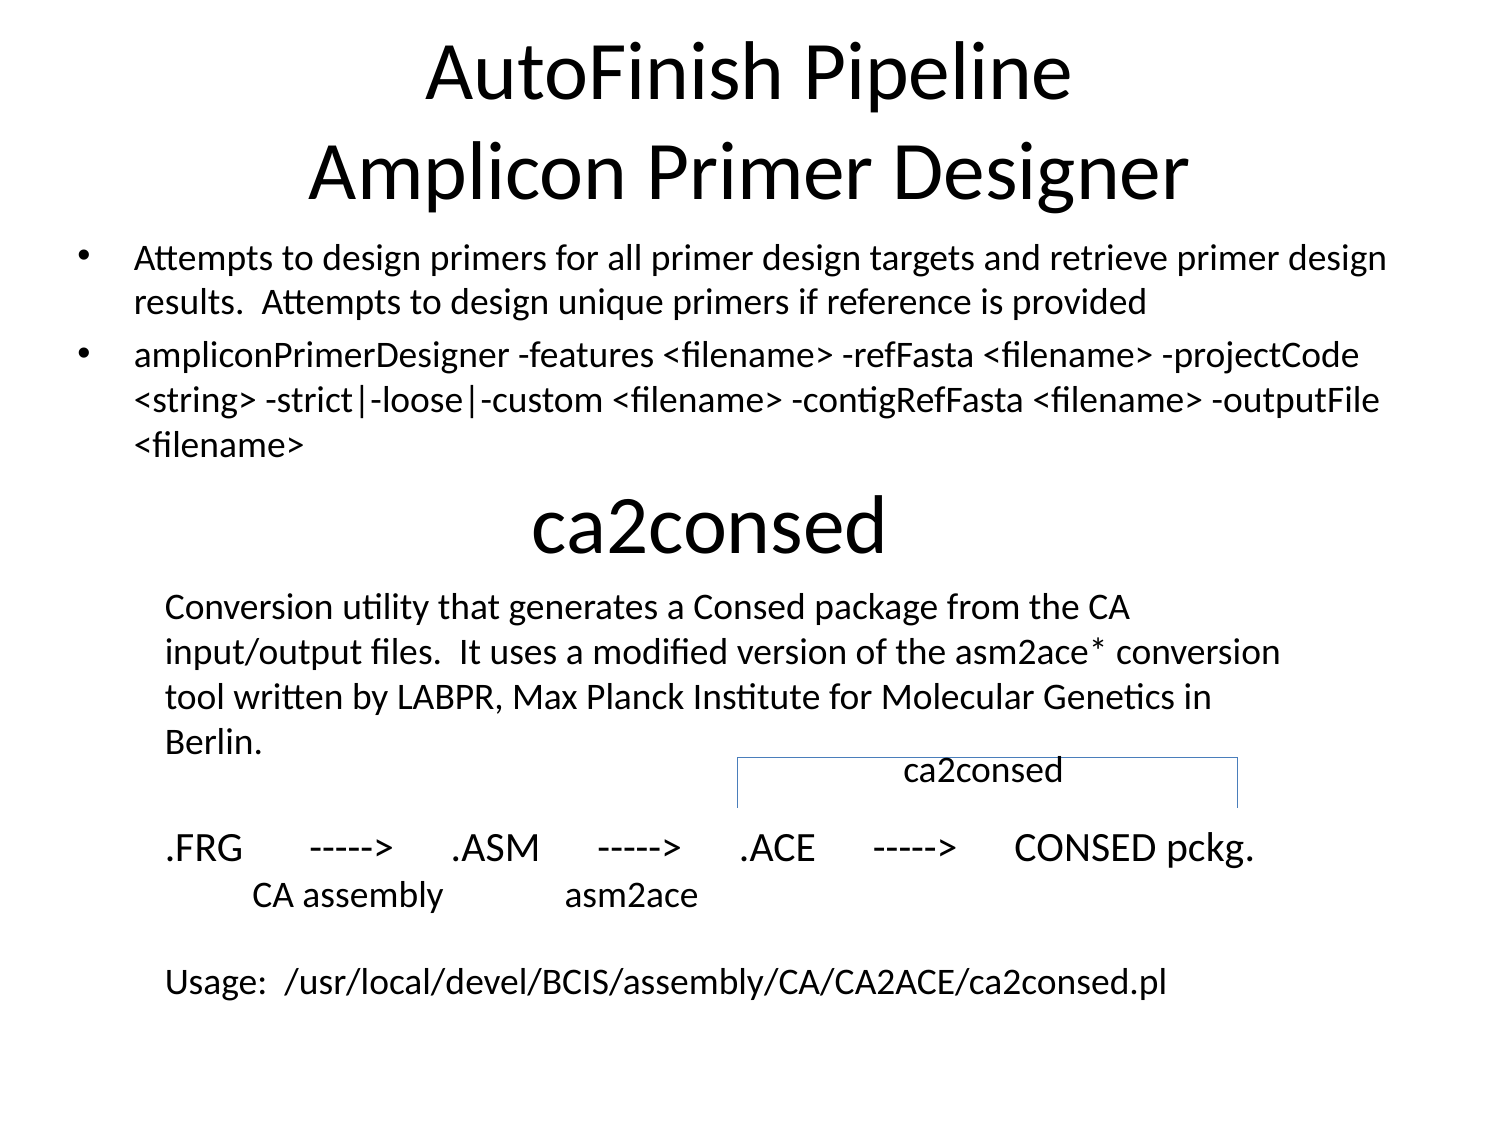

# AutoFinish Pipeline Amplicon Primer Designer
Attempts to design primers for all primer design targets and retrieve primer design results.  Attempts to design unique primers if reference is provided
ampliconPrimerDesigner -features <filename> -refFasta <filename> -projectCode <string> -strict|-loose|-custom <filename> -contigRefFasta <filename> -outputFile <filename>
ca2consed
Conversion utility that generates a Consed package from the CA input/output files.  It uses a modified version of the asm2ace* conversion tool written by LABPR, Max Planck Institute for Molecular Genetics in Berlin.

ca2consed
.FRG       ----->      .ASM      ----->      .ACE      ----->      CONSED pckg.
CA assembly
asm2ace
Usage:  /usr/local/devel/BCIS/assembly/CA/CA2ACE/ca2consed.pl